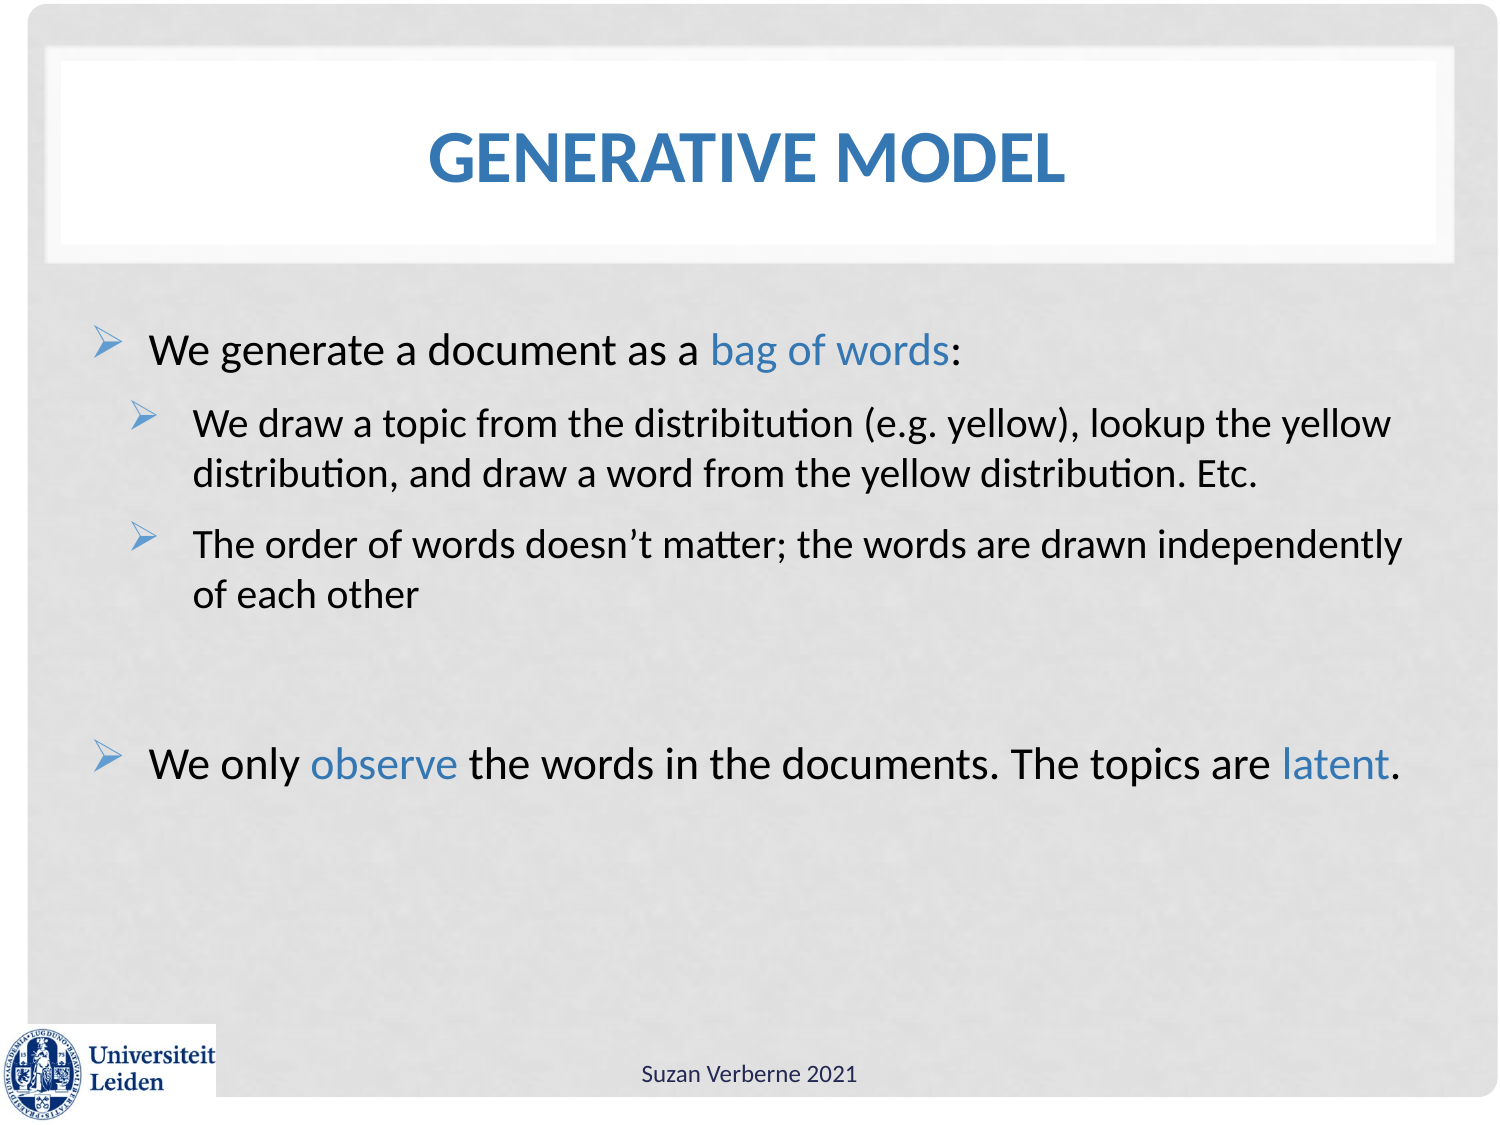

# Generative model
We generate a document as a bag of words:
We draw a topic from the distribitution (e.g. yellow), lookup the yellow distribution, and draw a word from the yellow distribution. Etc.
The order of words doesn’t matter; the words are drawn independently of each other

We only observe the words in the documents. The topics are latent.
Suzan Verberne 2021